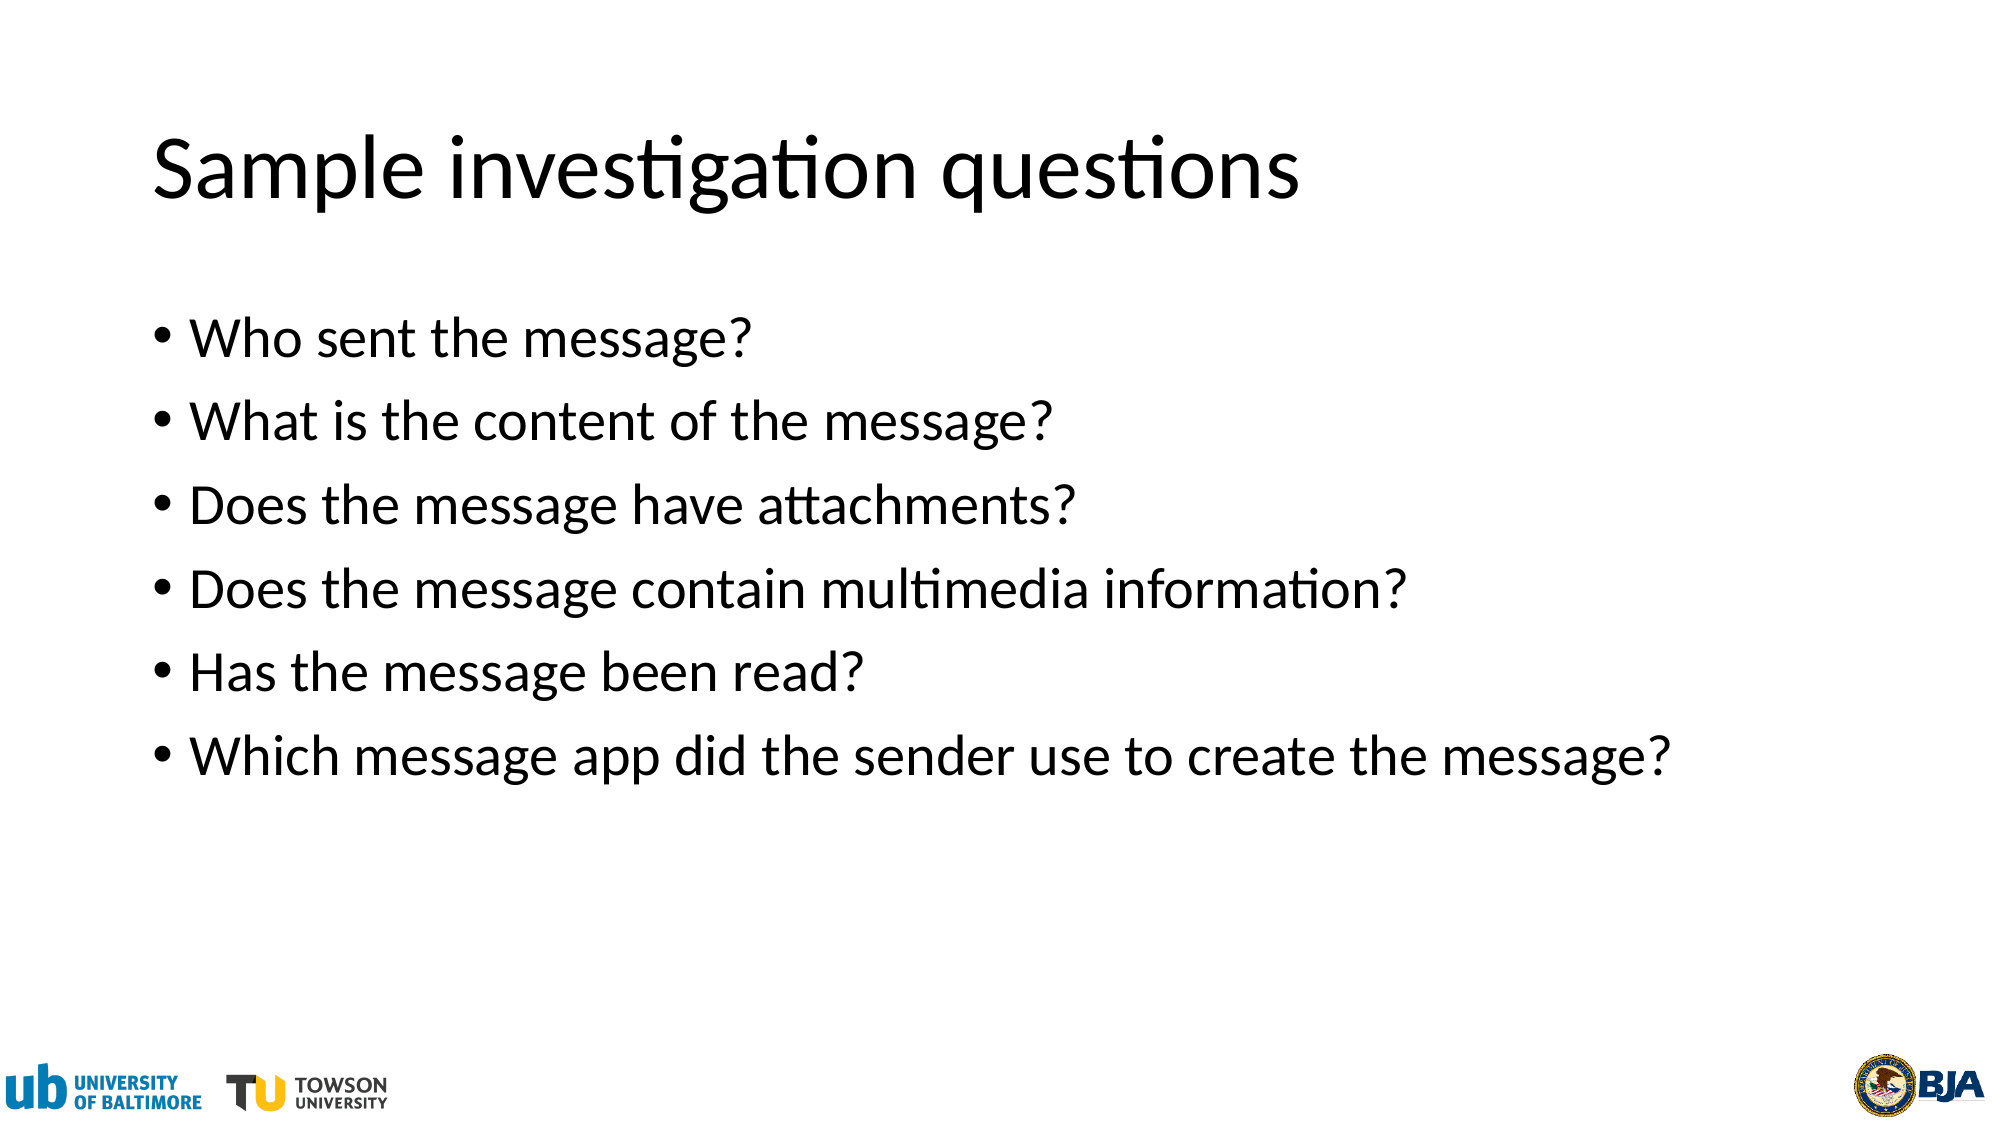

# Sample investigation questions
Who sent the message?
What is the content of the message?
Does the message have attachments?
Does the message contain multimedia information?
Has the message been read?
Which message app did the sender use to create the message?